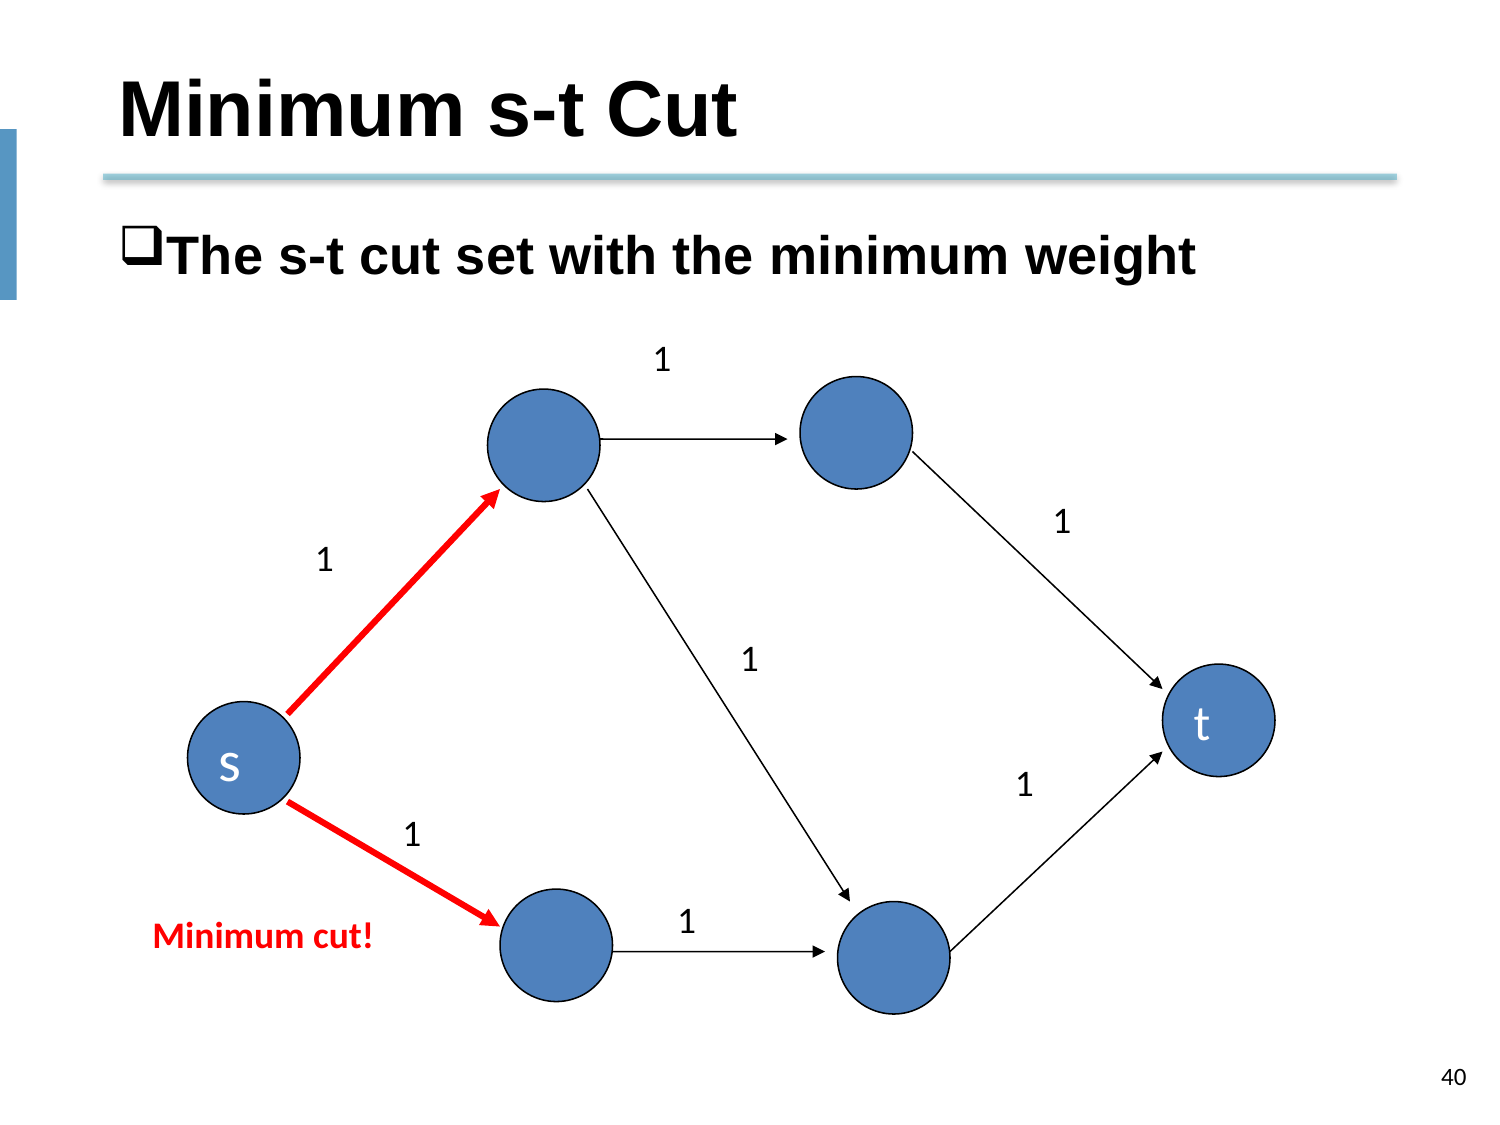

# Minimum s-t Cut
The s-t cut set with the minimum weight
1

1
1
1
t
s

1

1

1

Minimum cut!

40